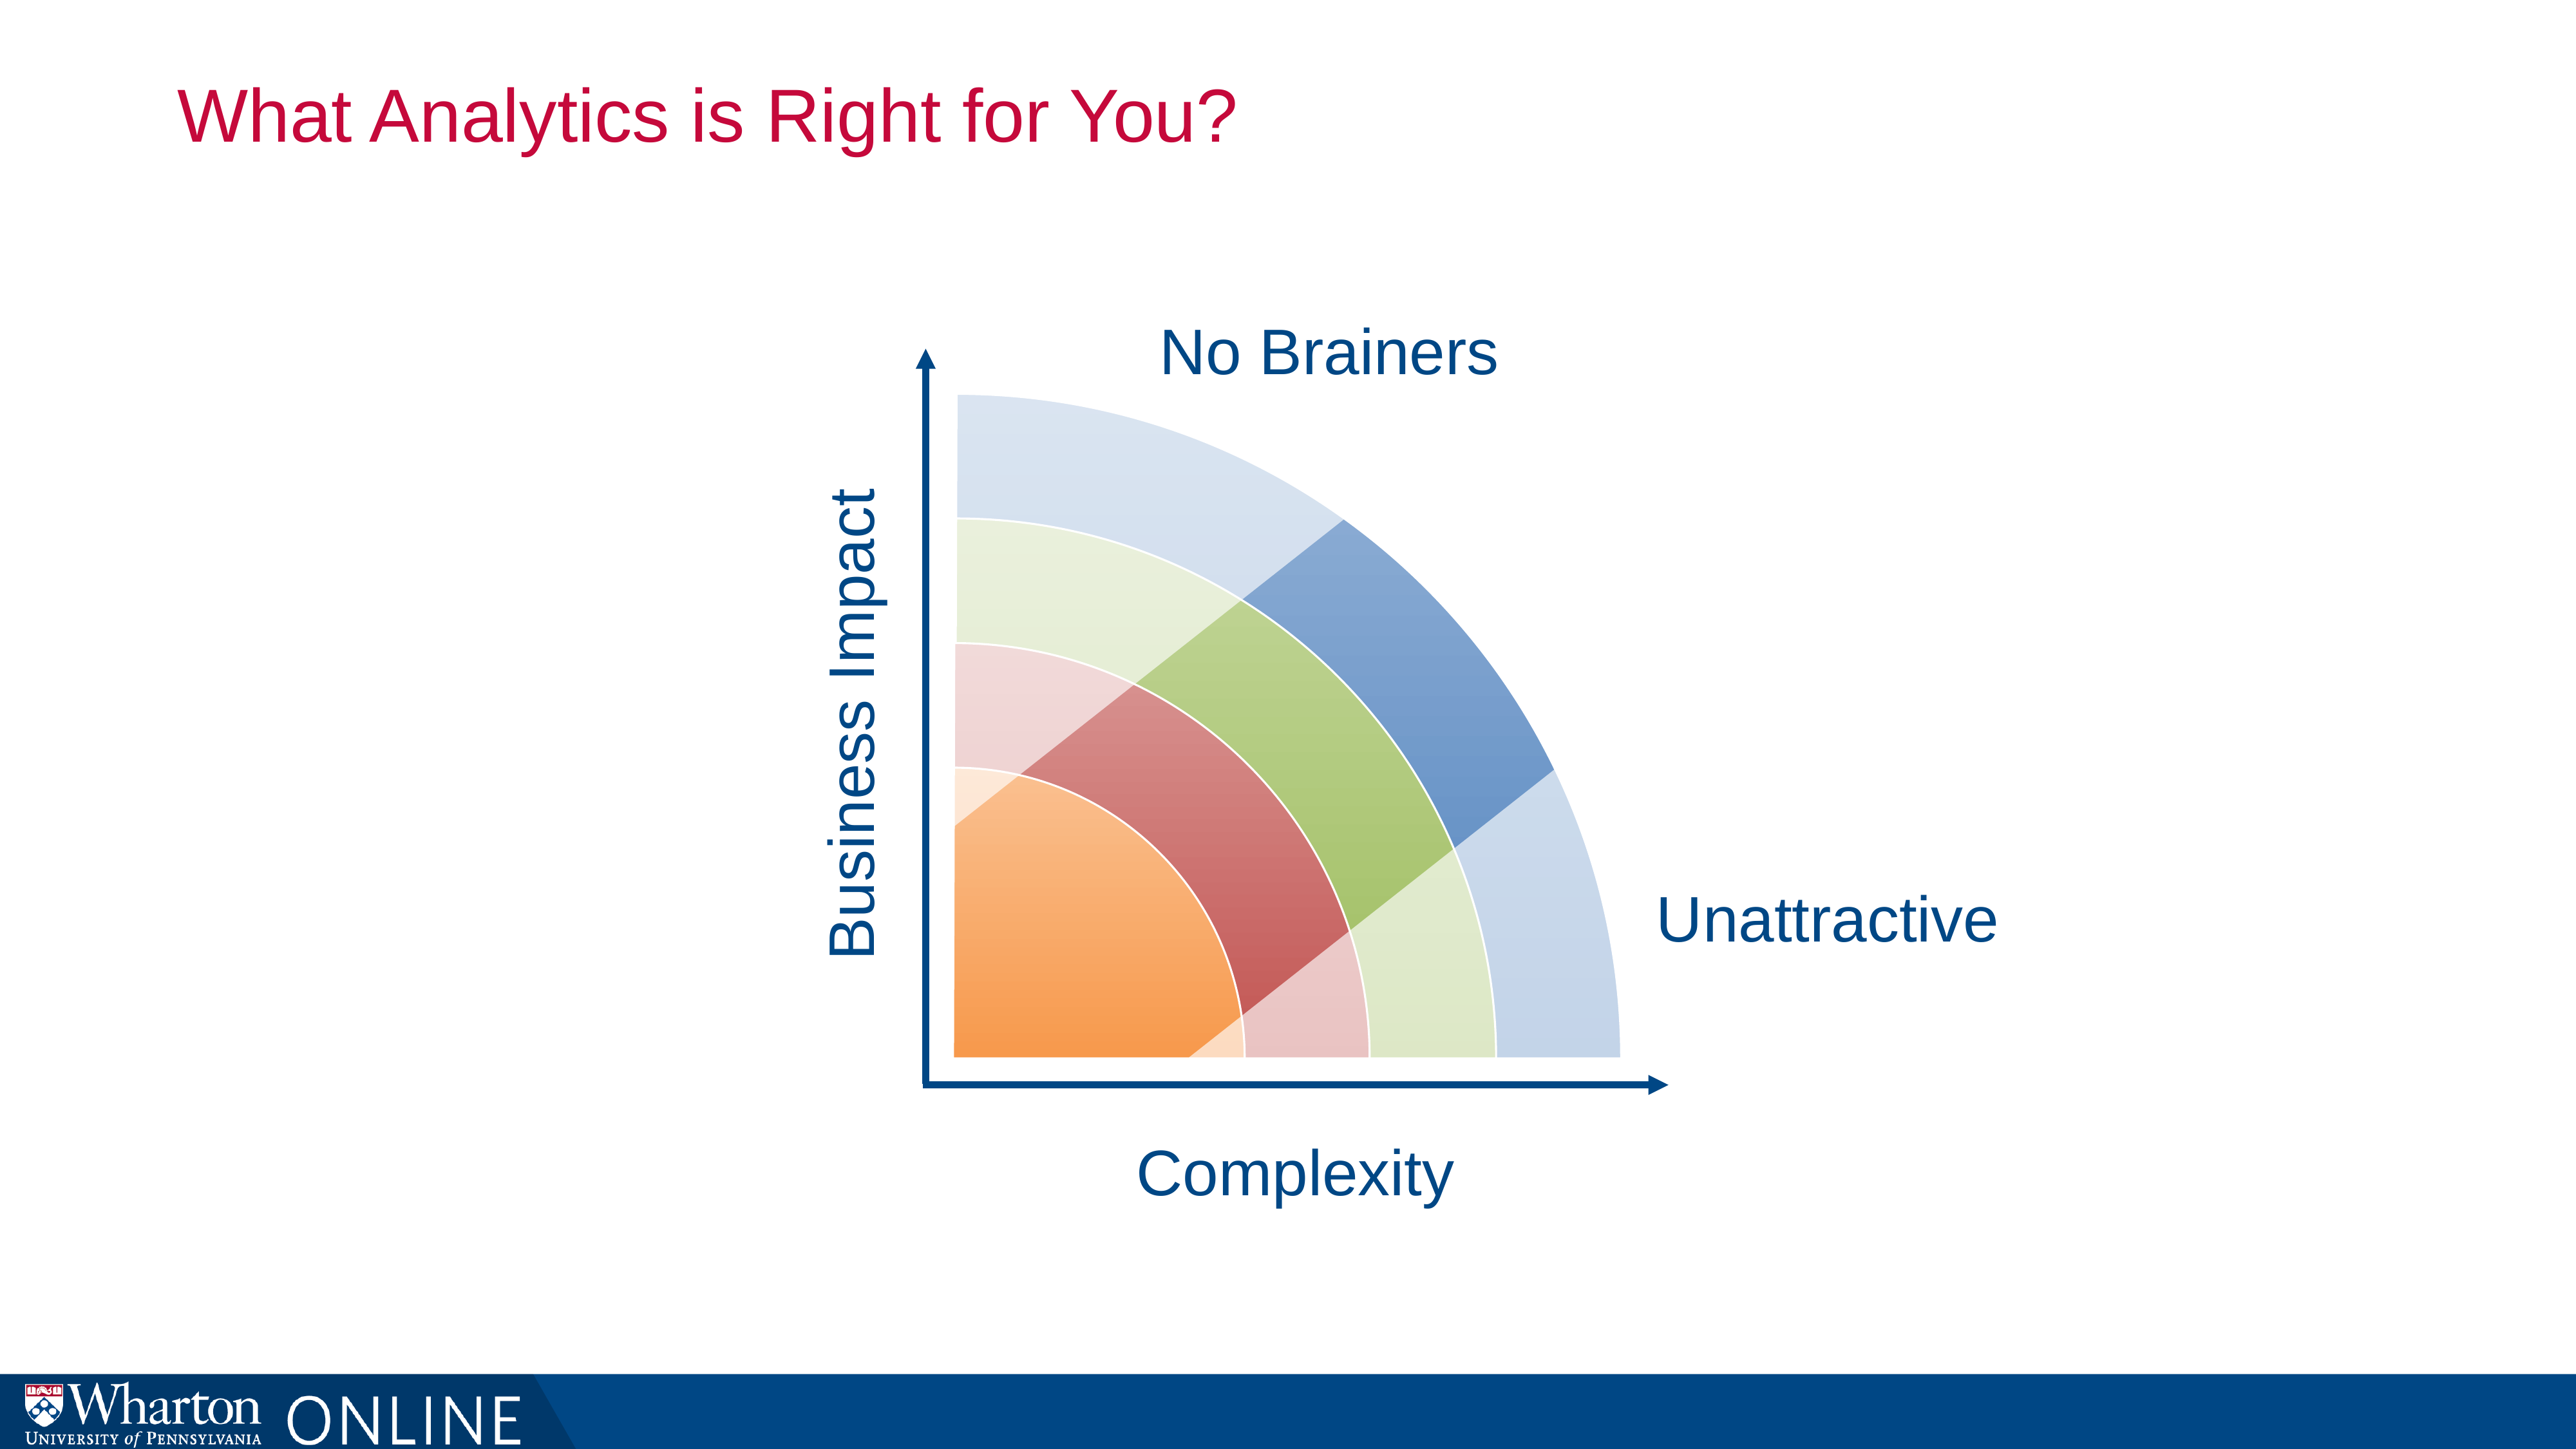

# What Analytics is Right for You?
No Brainers

Business Impact
Unattractive
Complexity